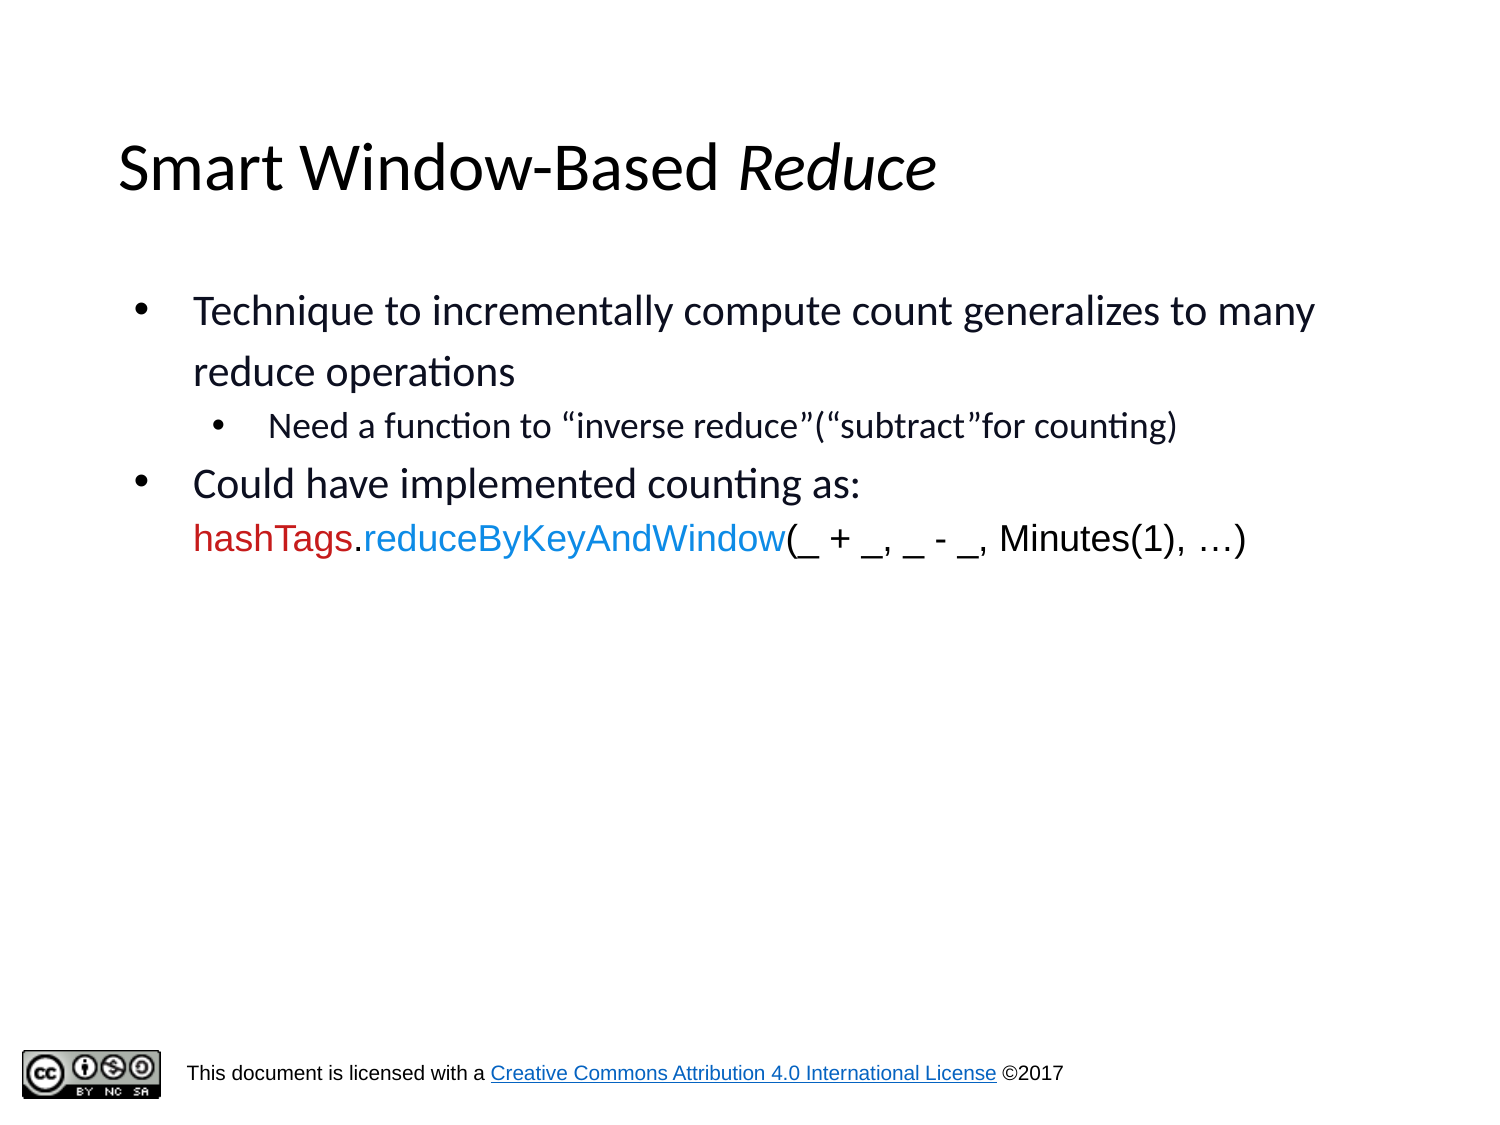

# Smart Window-Based Reduce
Technique to incrementally compute count generalizes to many reduce operations
Need a function to “inverse reduce”(“subtract”for counting)
Could have implemented counting as: hashTags.reduceByKeyAndWindow(_ + _, _ - _, Minutes(1), …)